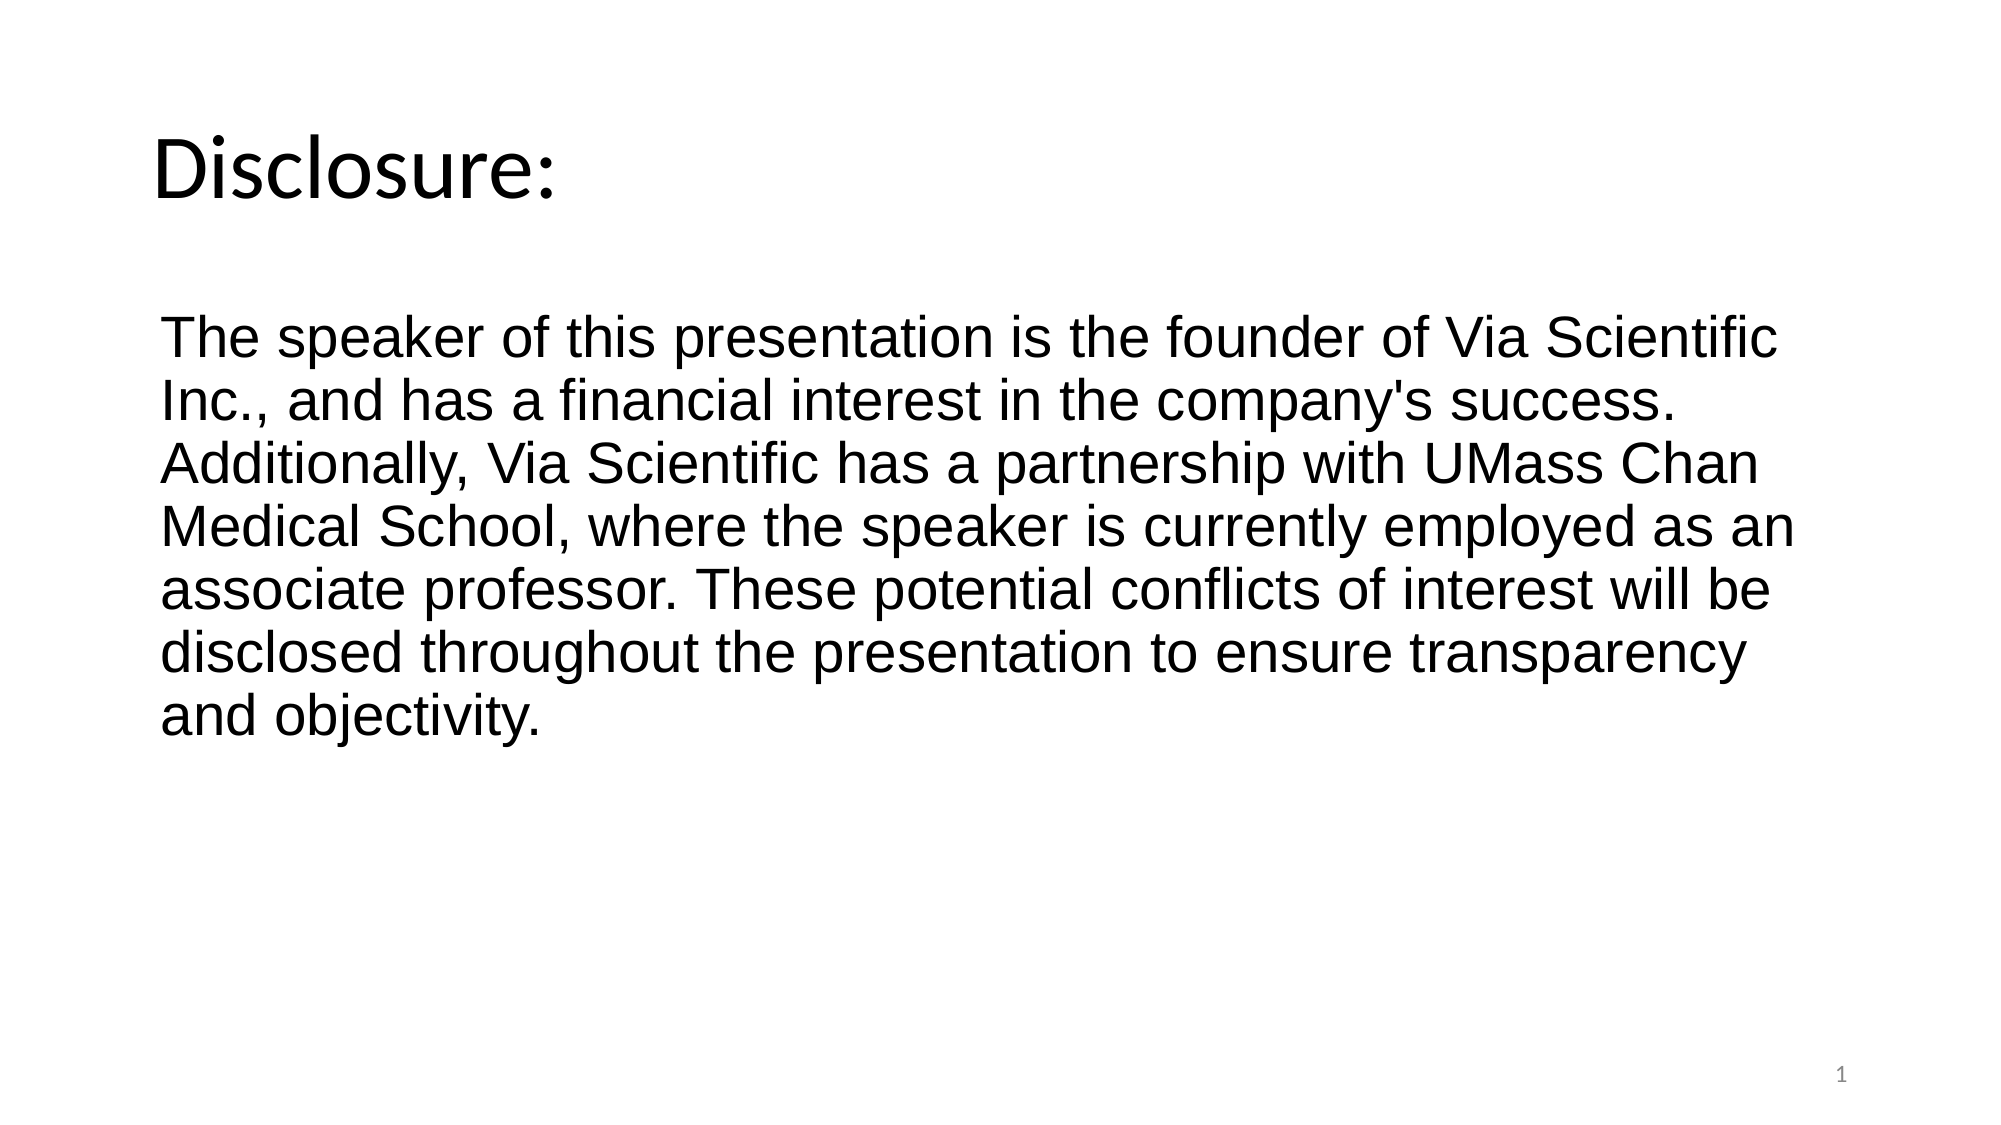

# Disclosure:
The speaker of this presentation is the founder of Via Scientific Inc., and has a financial interest in the company's success. Additionally, Via Scientific has a partnership with UMass Chan Medical School, where the speaker is currently employed as an associate professor. These potential conflicts of interest will be disclosed throughout the presentation to ensure transparency and objectivity.
1